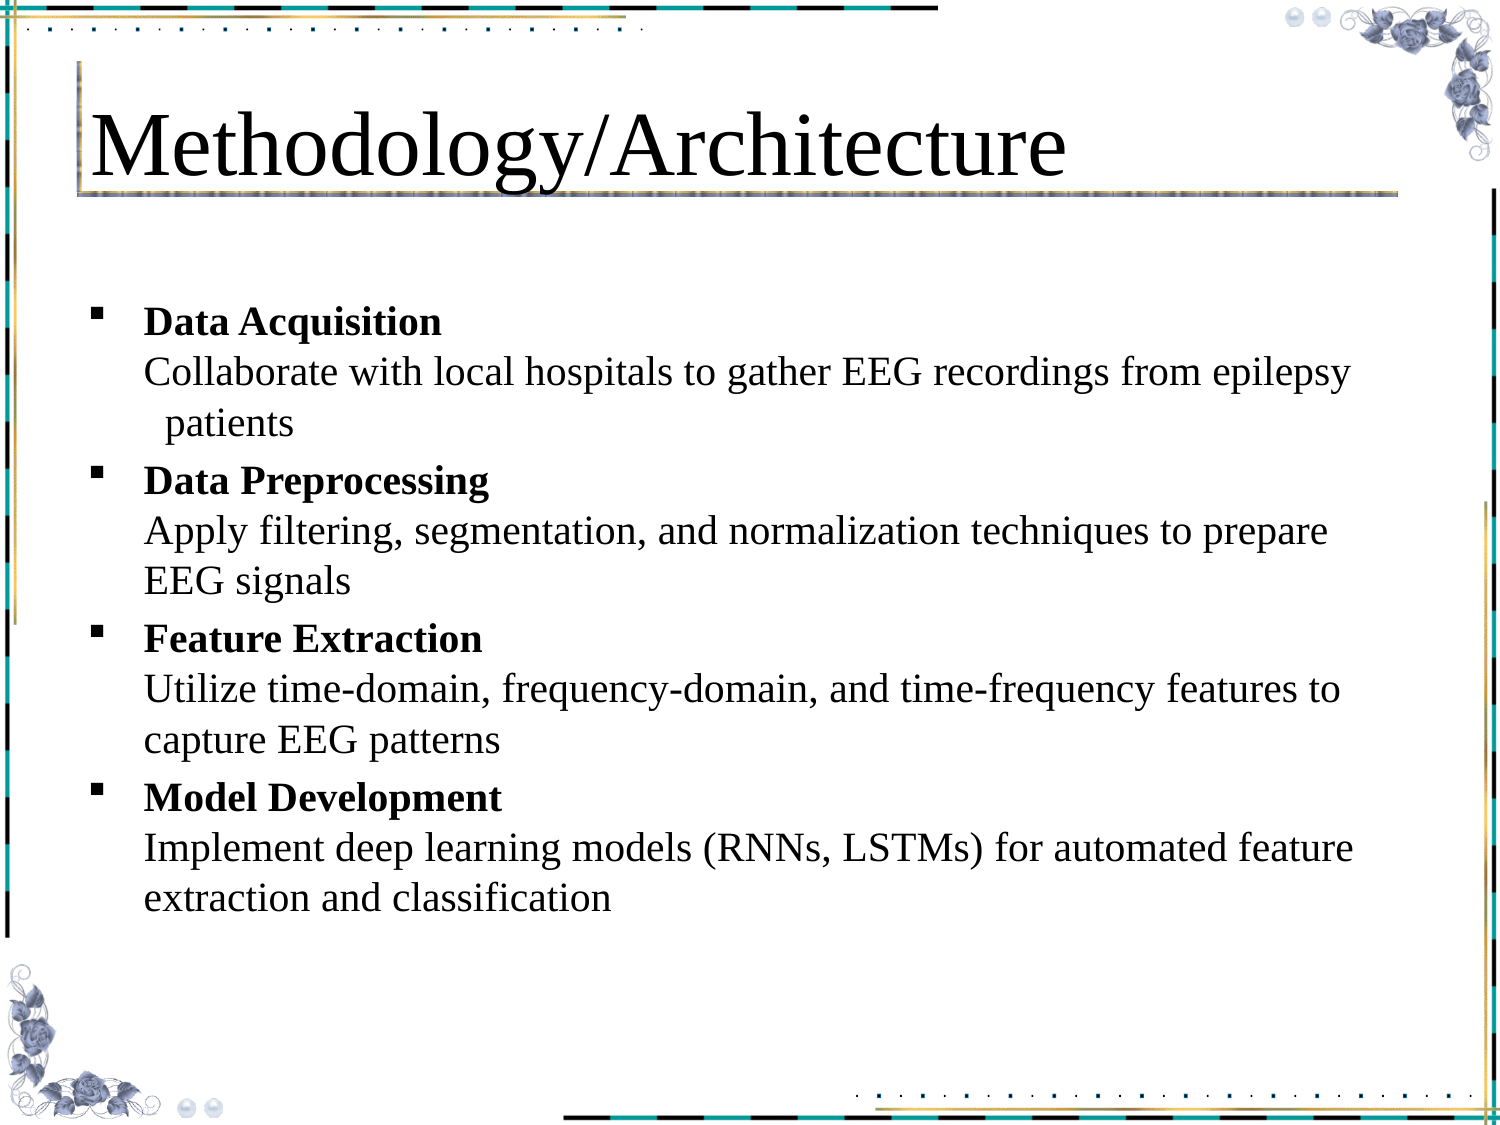

# Methodology/Architecture
Data Acquisition
Collaborate with local hospitals to gather EEG recordings from epilepsy     patients
Data Preprocessing
Apply filtering, segmentation, and normalization techniques to prepare EEG signals
Feature Extraction
Utilize time-domain, frequency-domain, and time-frequency features to capture EEG patterns
Model Development
Implement deep learning models (RNNs, LSTMs) for automated feature extraction and classification